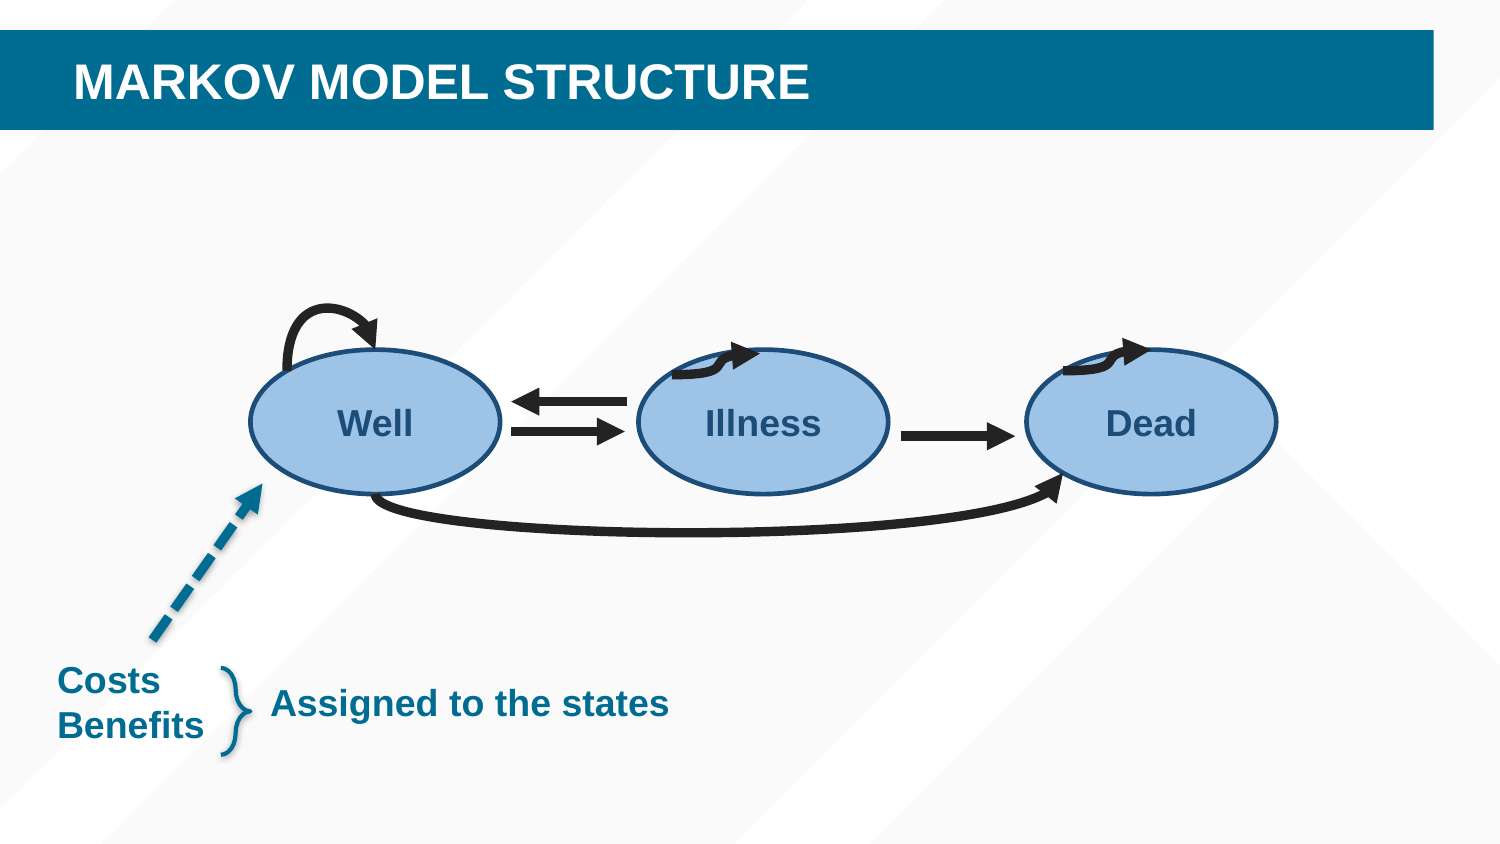

# Markov model structure
Dead
Well
Illness
Costs
Benefits

Assigned to the states